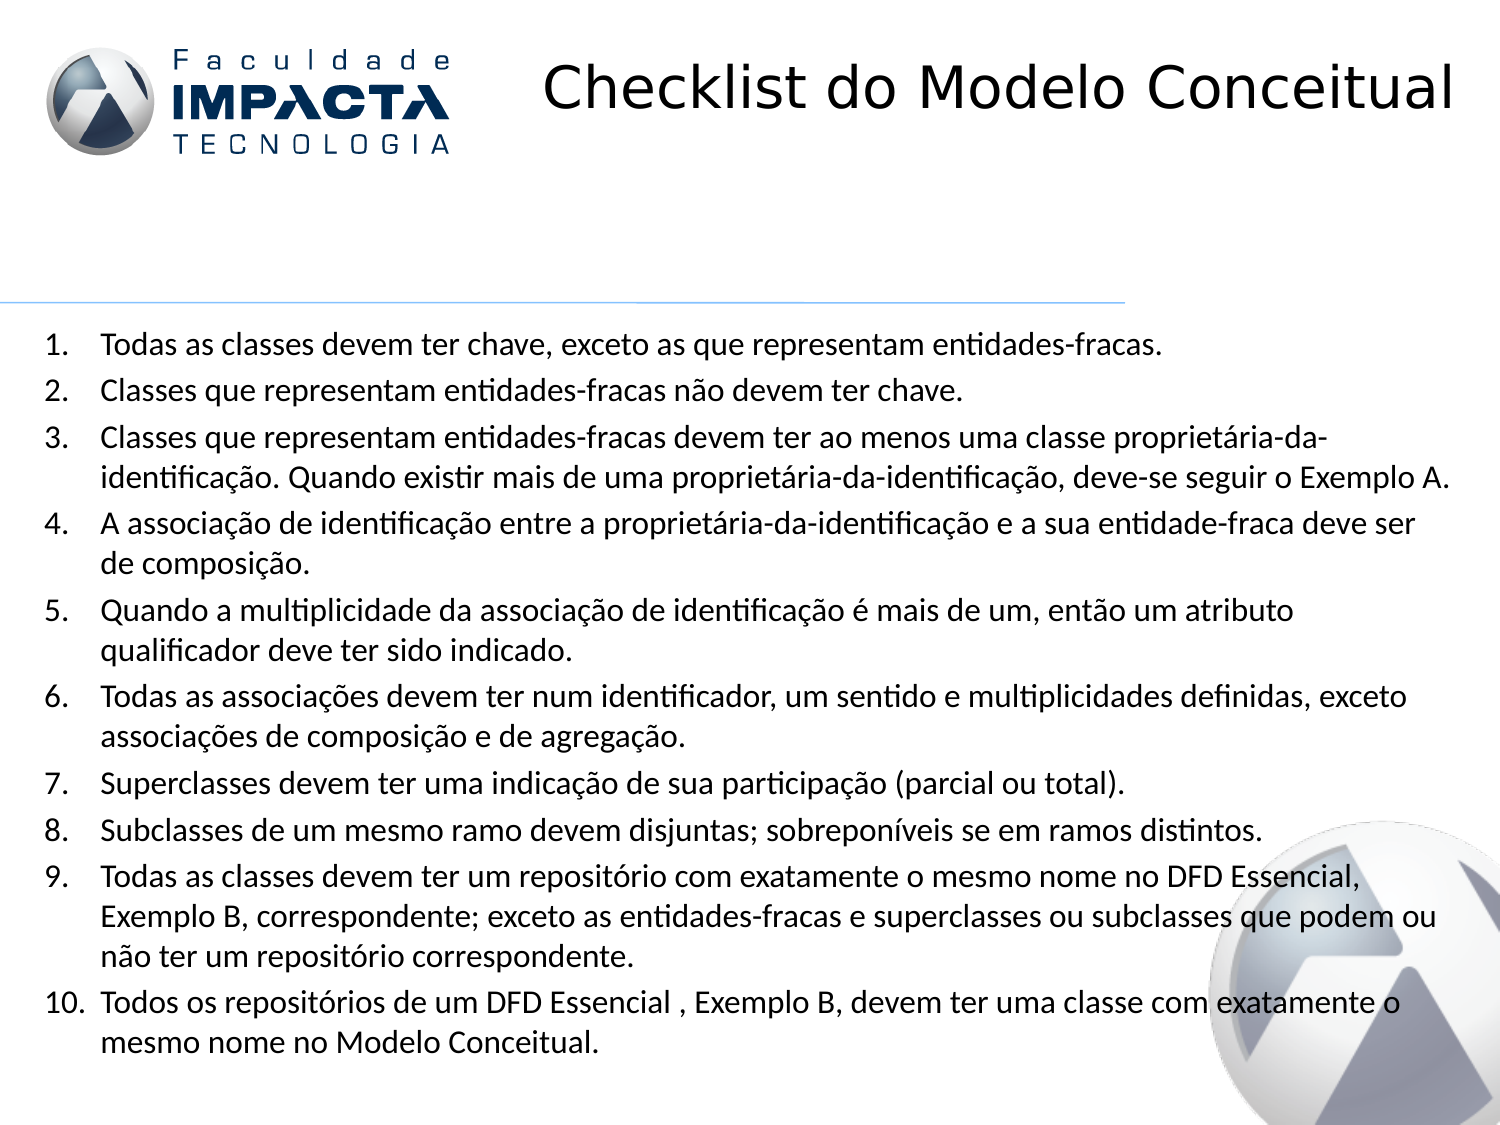

# Checklist do Modelo Conceitual
Todas as classes devem ter chave, exceto as que representam entidades-fracas.
Classes que representam entidades-fracas não devem ter chave.
Classes que representam entidades-fracas devem ter ao menos uma classe proprietária-da-identificação. Quando existir mais de uma proprietária-da-identificação, deve-se seguir o Exemplo A.
A associação de identificação entre a proprietária-da-identificação e a sua entidade-fraca deve ser de composição.
Quando a multiplicidade da associação de identificação é mais de um, então um atributo qualificador deve ter sido indicado.
Todas as associações devem ter num identificador, um sentido e multiplicidades definidas, exceto associações de composição e de agregação.
Superclasses devem ter uma indicação de sua participação (parcial ou total).
Subclasses de um mesmo ramo devem disjuntas; sobreponíveis se em ramos distintos.
Todas as classes devem ter um repositório com exatamente o mesmo nome no DFD Essencial, Exemplo B, correspondente; exceto as entidades-fracas e superclasses ou subclasses que podem ou não ter um repositório correspondente.
Todos os repositórios de um DFD Essencial , Exemplo B, devem ter uma classe com exatamente o mesmo nome no Modelo Conceitual.